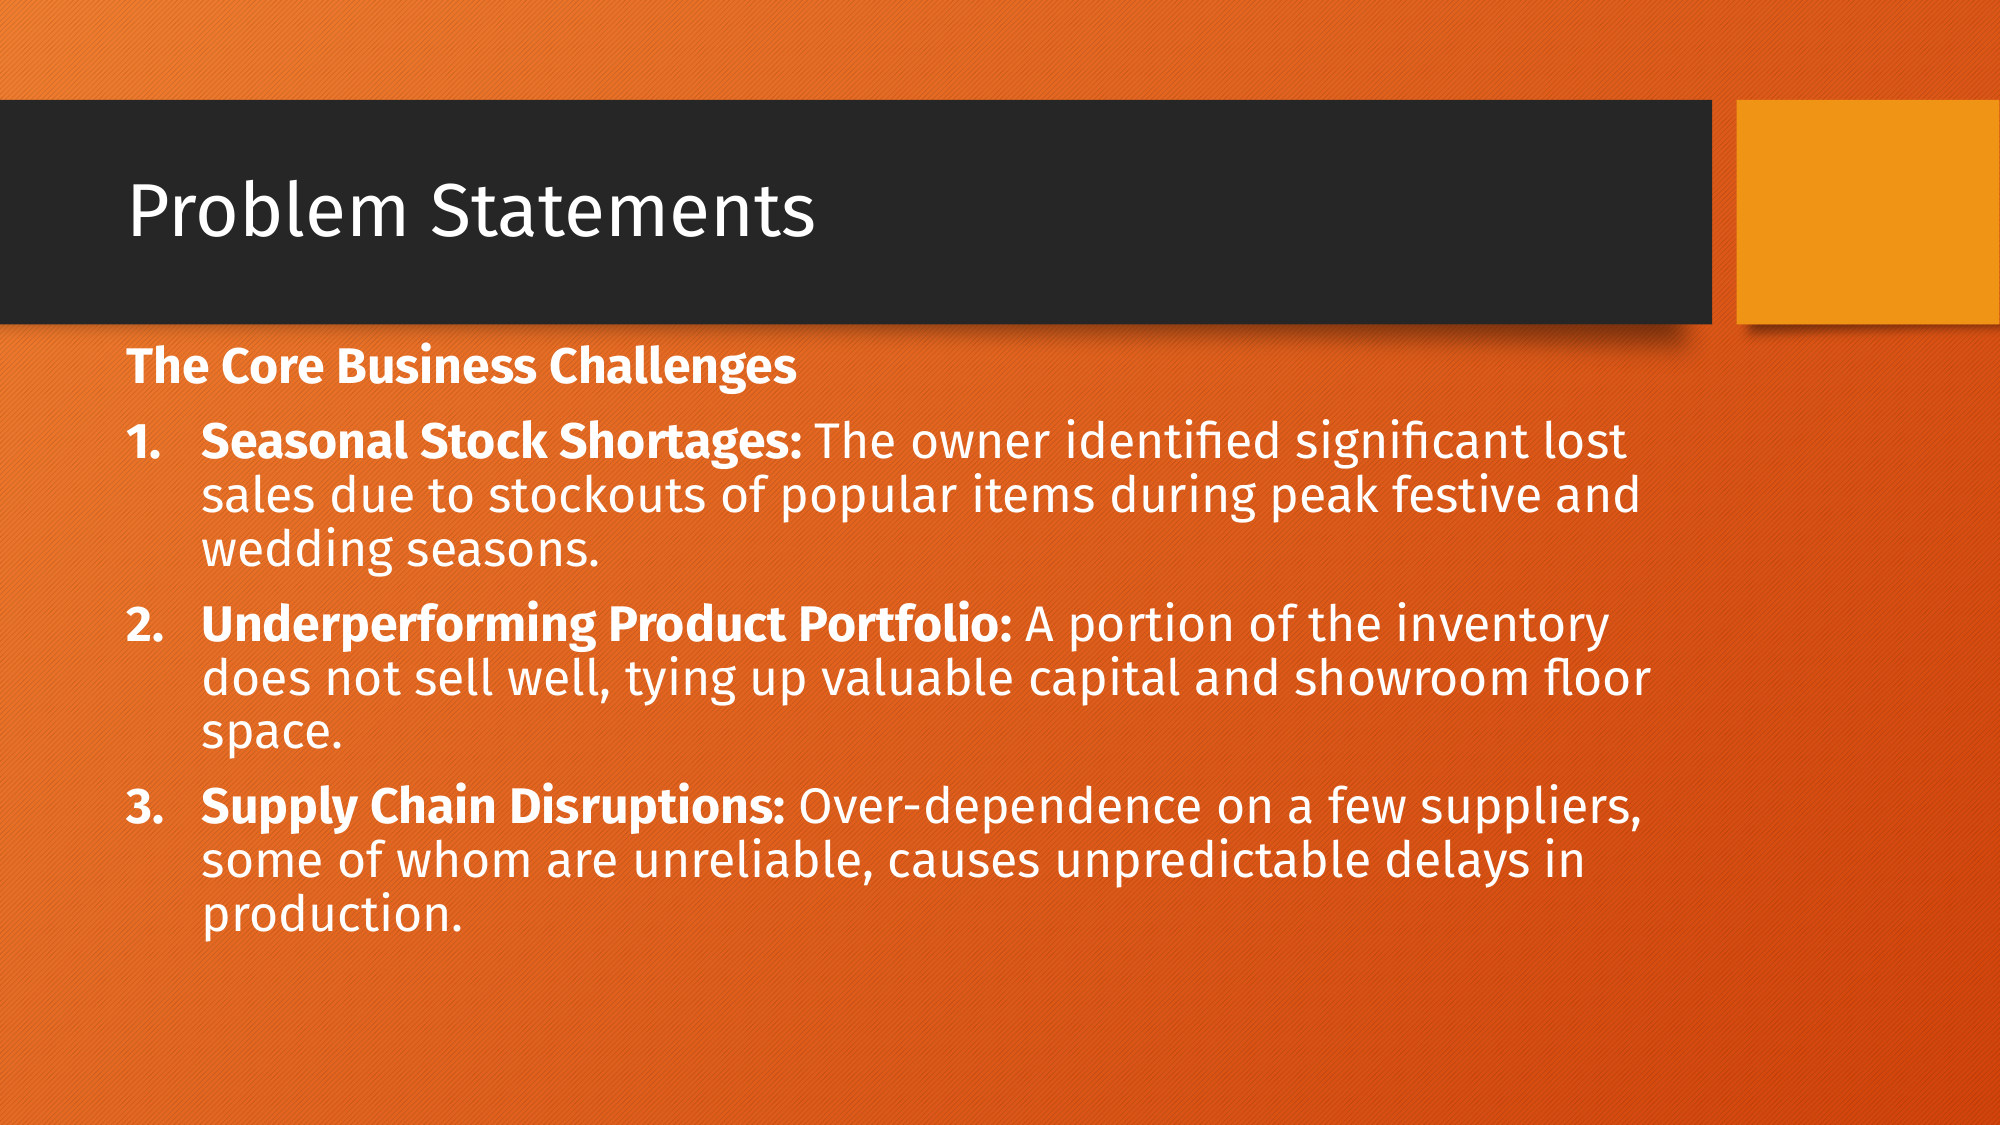

# Problem Statements
The Core Business Challenges
Seasonal Stock Shortages: The owner identified significant lost sales due to stockouts of popular items during peak festive and wedding seasons.
Underperforming Product Portfolio: A portion of the inventory does not sell well, tying up valuable capital and showroom floor space.
Supply Chain Disruptions: Over-dependence on a few suppliers, some of whom are unreliable, causes unpredictable delays in production.